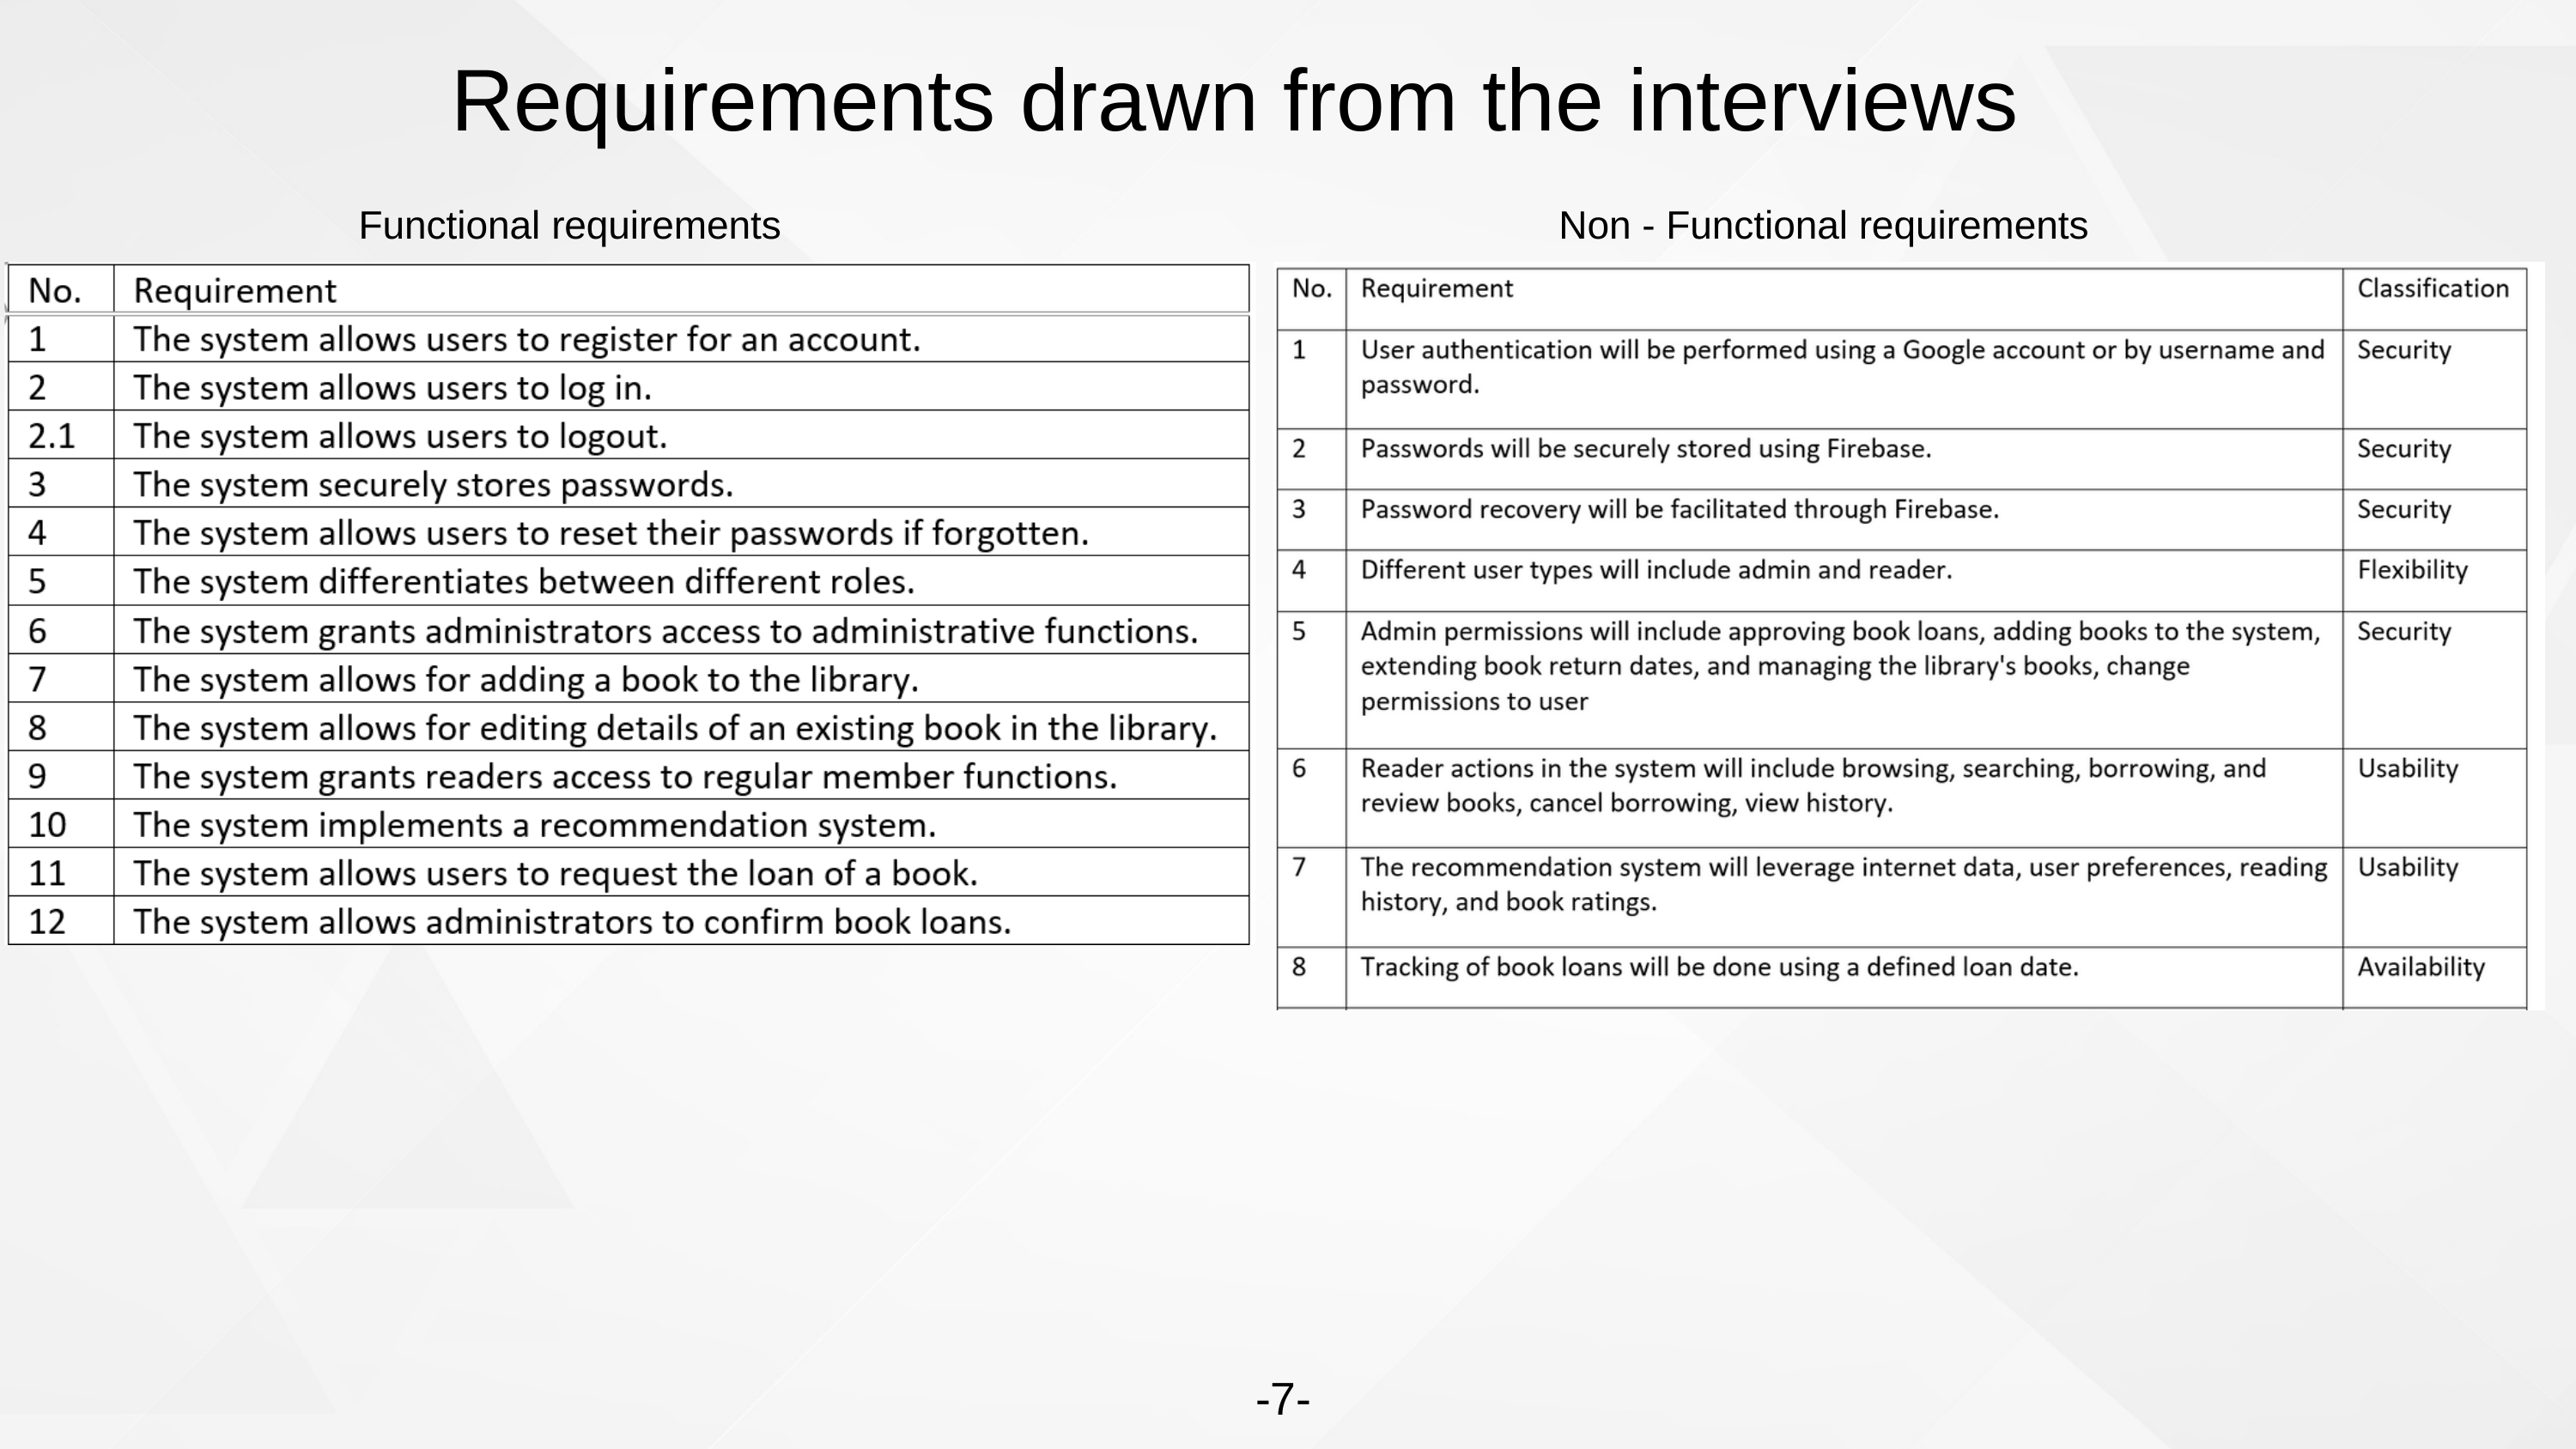

Requirements drawn from the interviews
Functional requirements
Non - Functional requirements

-7-